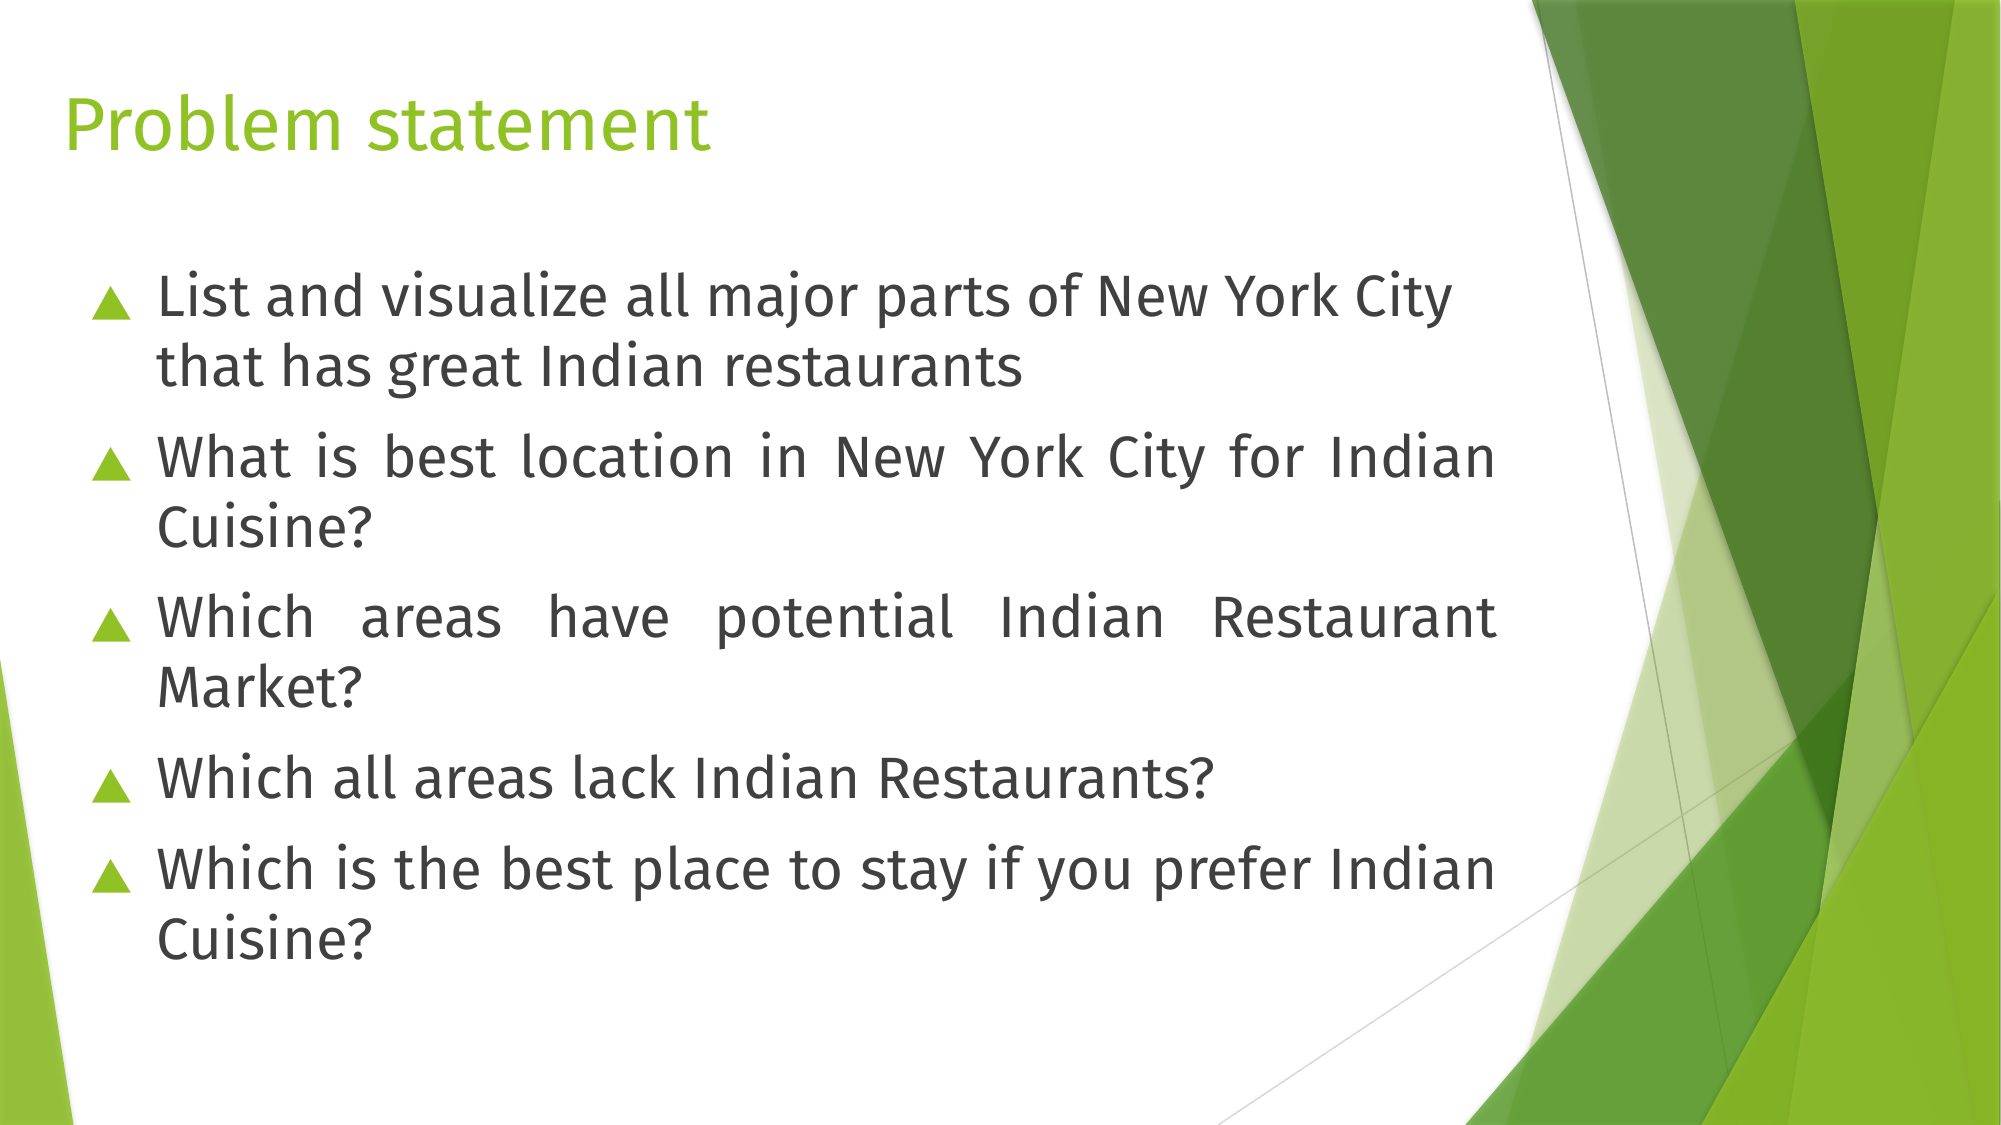

List and visualize all major parts of New York City that has great Indian restaurants
What is best location in New York City for Indian Cuisine?
Which areas have potential Indian Restaurant Market?
Which all areas lack Indian Restaurants?
Which is the best place to stay if you prefer Indian Cuisine?

Problem statement